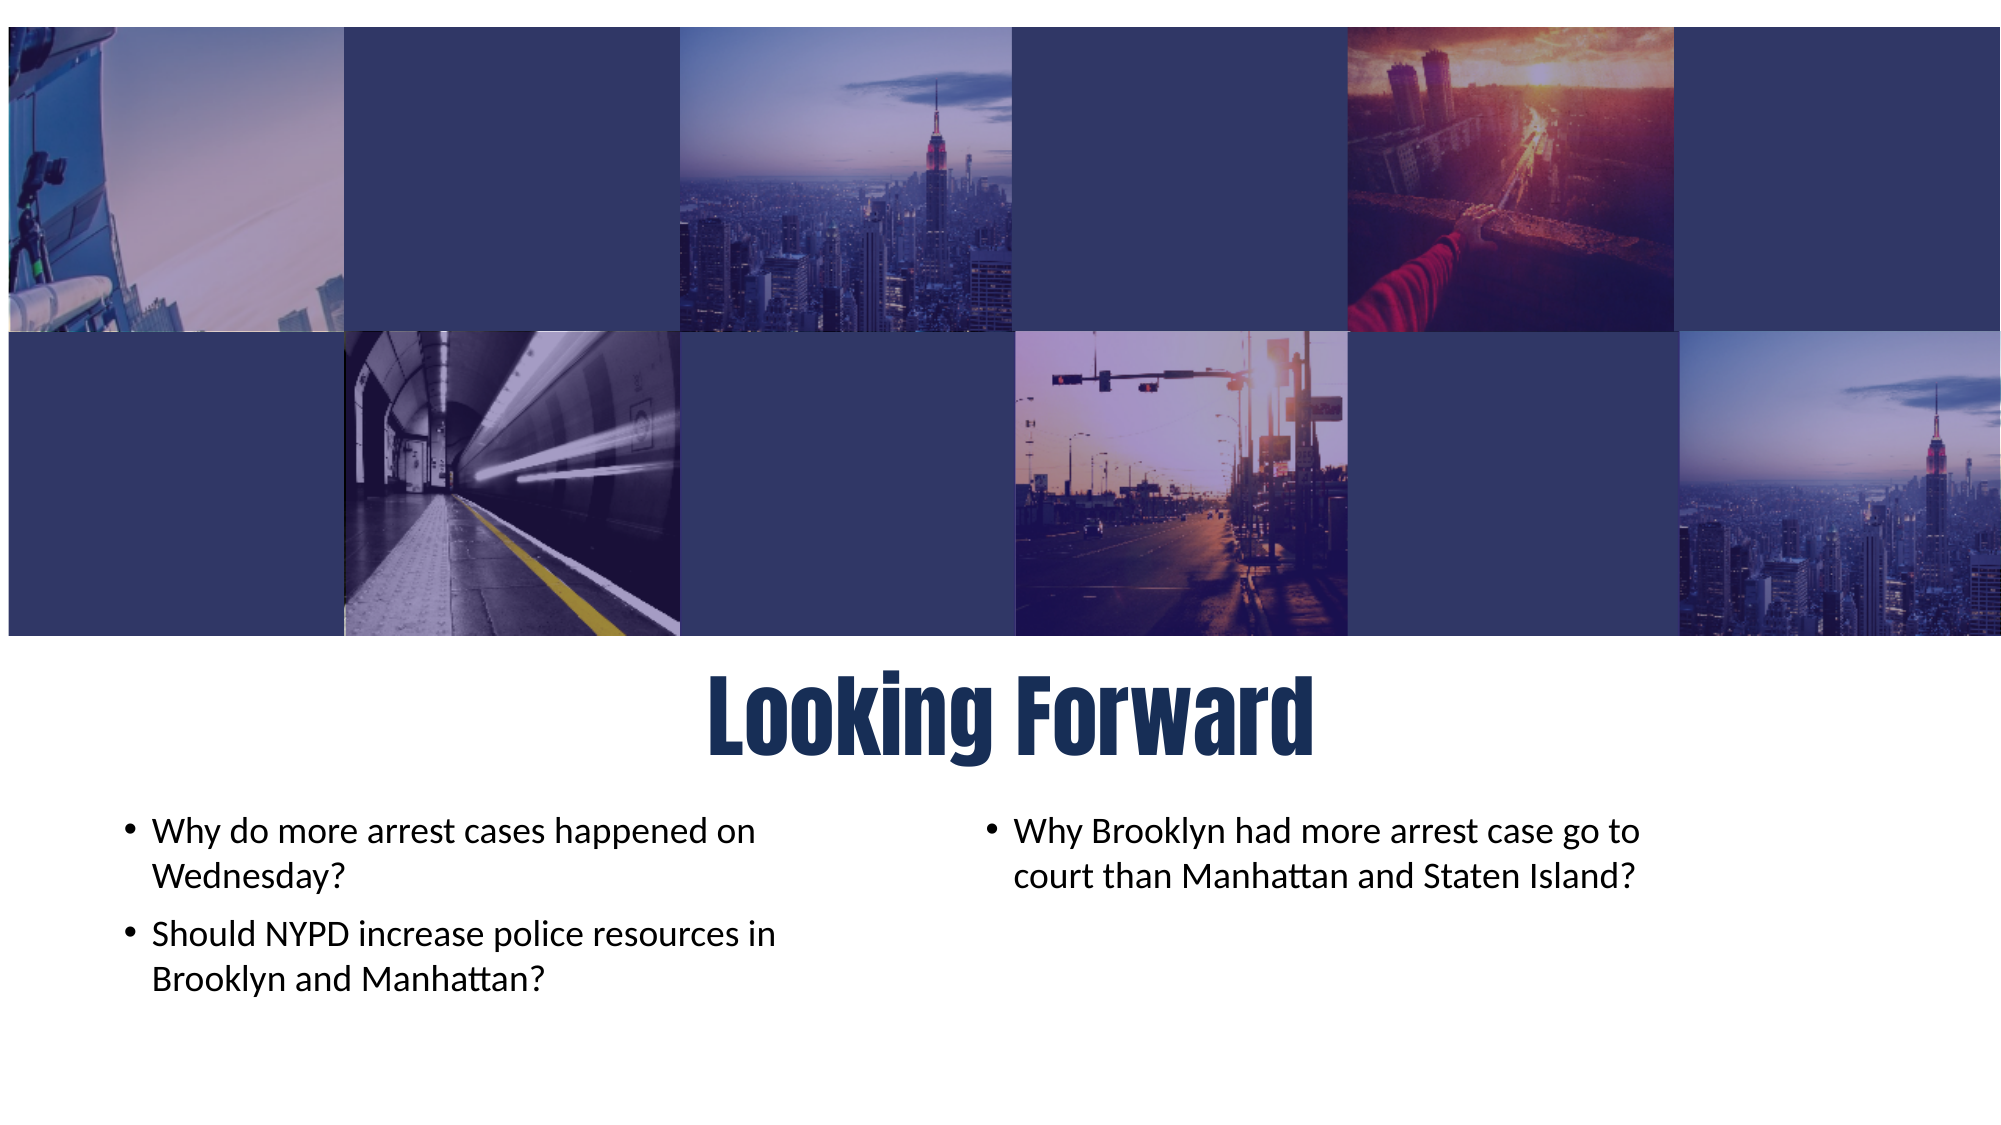

Looking Forward
Why do more arrest cases happened on Wednesday?
Should NYPD increase police resources in Brooklyn and Manhattan?
Why Brooklyn had more arrest case go to court than Manhattan and Staten Island?